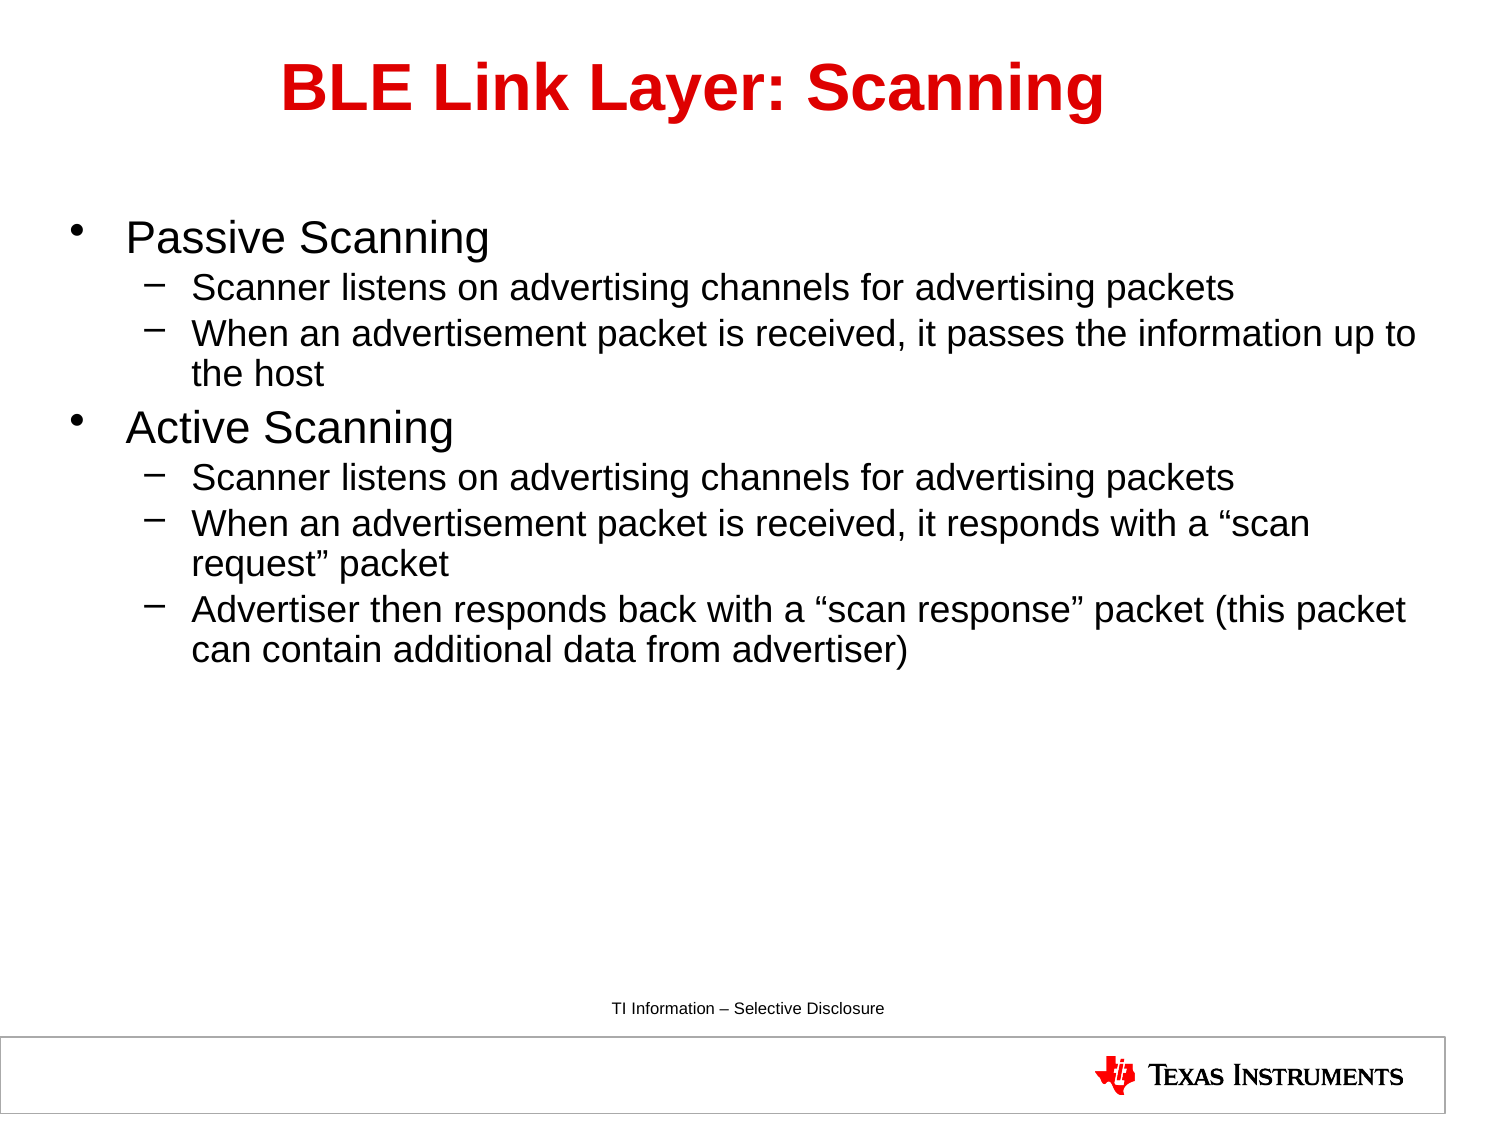

BLE Link Layer: Scanning
Passive Scanning
Scanner listens on advertising channels for advertising packets
When an advertisement packet is received, it passes the information up to the host
Active Scanning
Scanner listens on advertising channels for advertising packets
When an advertisement packet is received, it responds with a “scan request” packet
Advertiser then responds back with a “scan response” packet (this packet can contain additional data from advertiser)

TI Information – Selective Disclosure